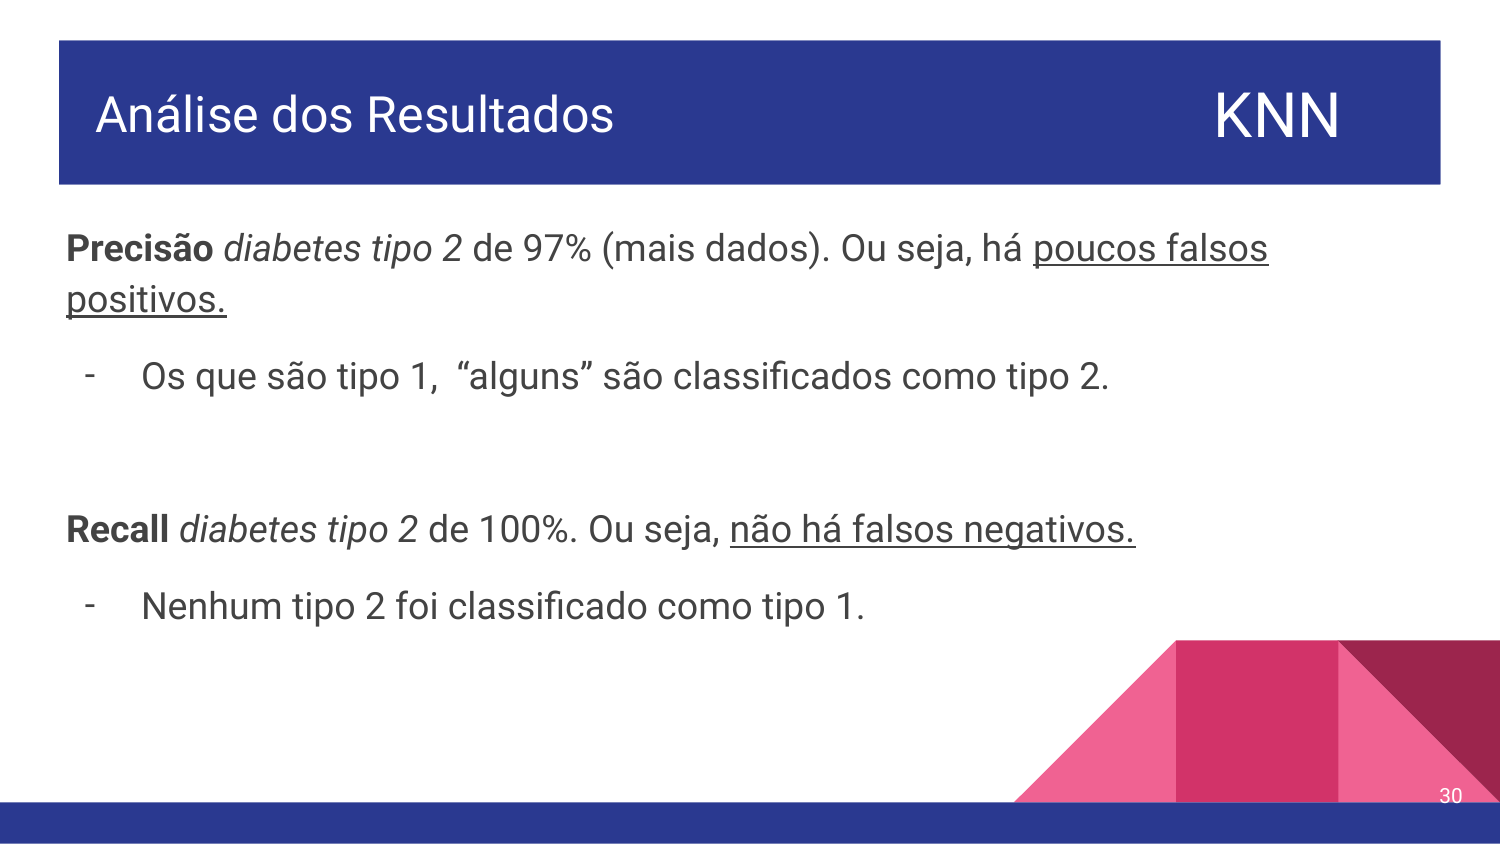

KNN
KNN
K-Nearest Neighbors
Análise dos Resultados
# Análise resultados - KNN
Análise resultados - KNN
Precisão diabetes tipo 2 de 97% (mais dados). Ou seja, há poucos falsos positivos.
Os que são tipo 1,  “alguns” são classificados como tipo 2.

Recall diabetes tipo 2 de 100%. Ou seja, não há falsos negativos.
Nenhum tipo 2 foi classificado como tipo 1.
30